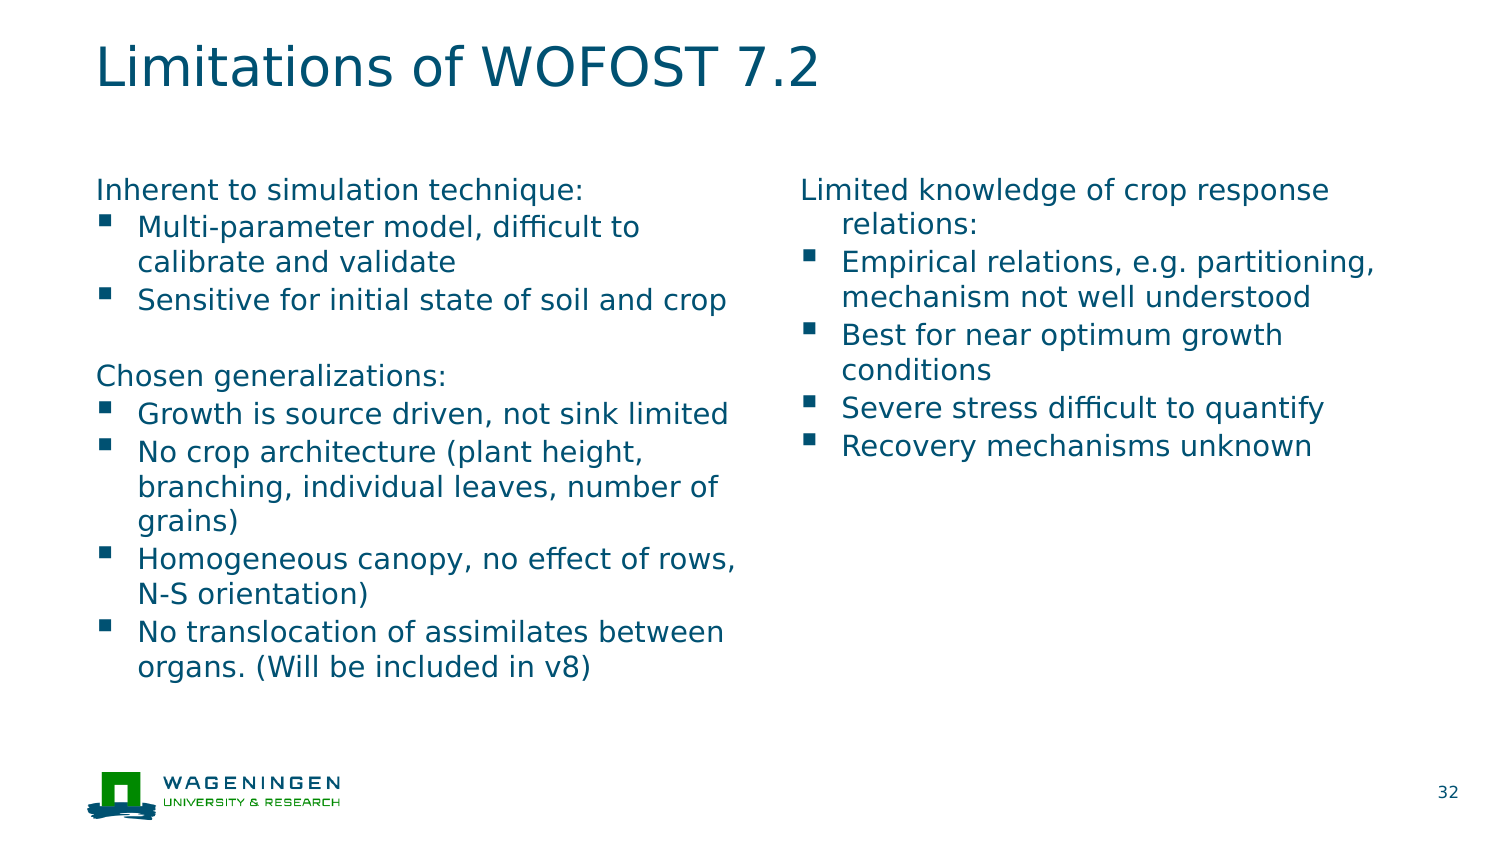

# Limitations of WOFOST 7.2
Inherent to simulation technique:
Multi-parameter model, difficult to calibrate and validate
Sensitive for initial state of soil and crop

Chosen generalizations:
Growth is source driven, not sink limited
No crop architecture (plant height, branching, individual leaves, number of grains)
Homogeneous canopy, no effect of rows, N-S orientation)
No translocation of assimilates between organs. (Will be included in v8)
Limited knowledge of crop response relations:
Empirical relations, e.g. partitioning, mechanism not well understood
Best for near optimum growth conditions
Severe stress difficult to quantify
Recovery mechanisms unknown

32